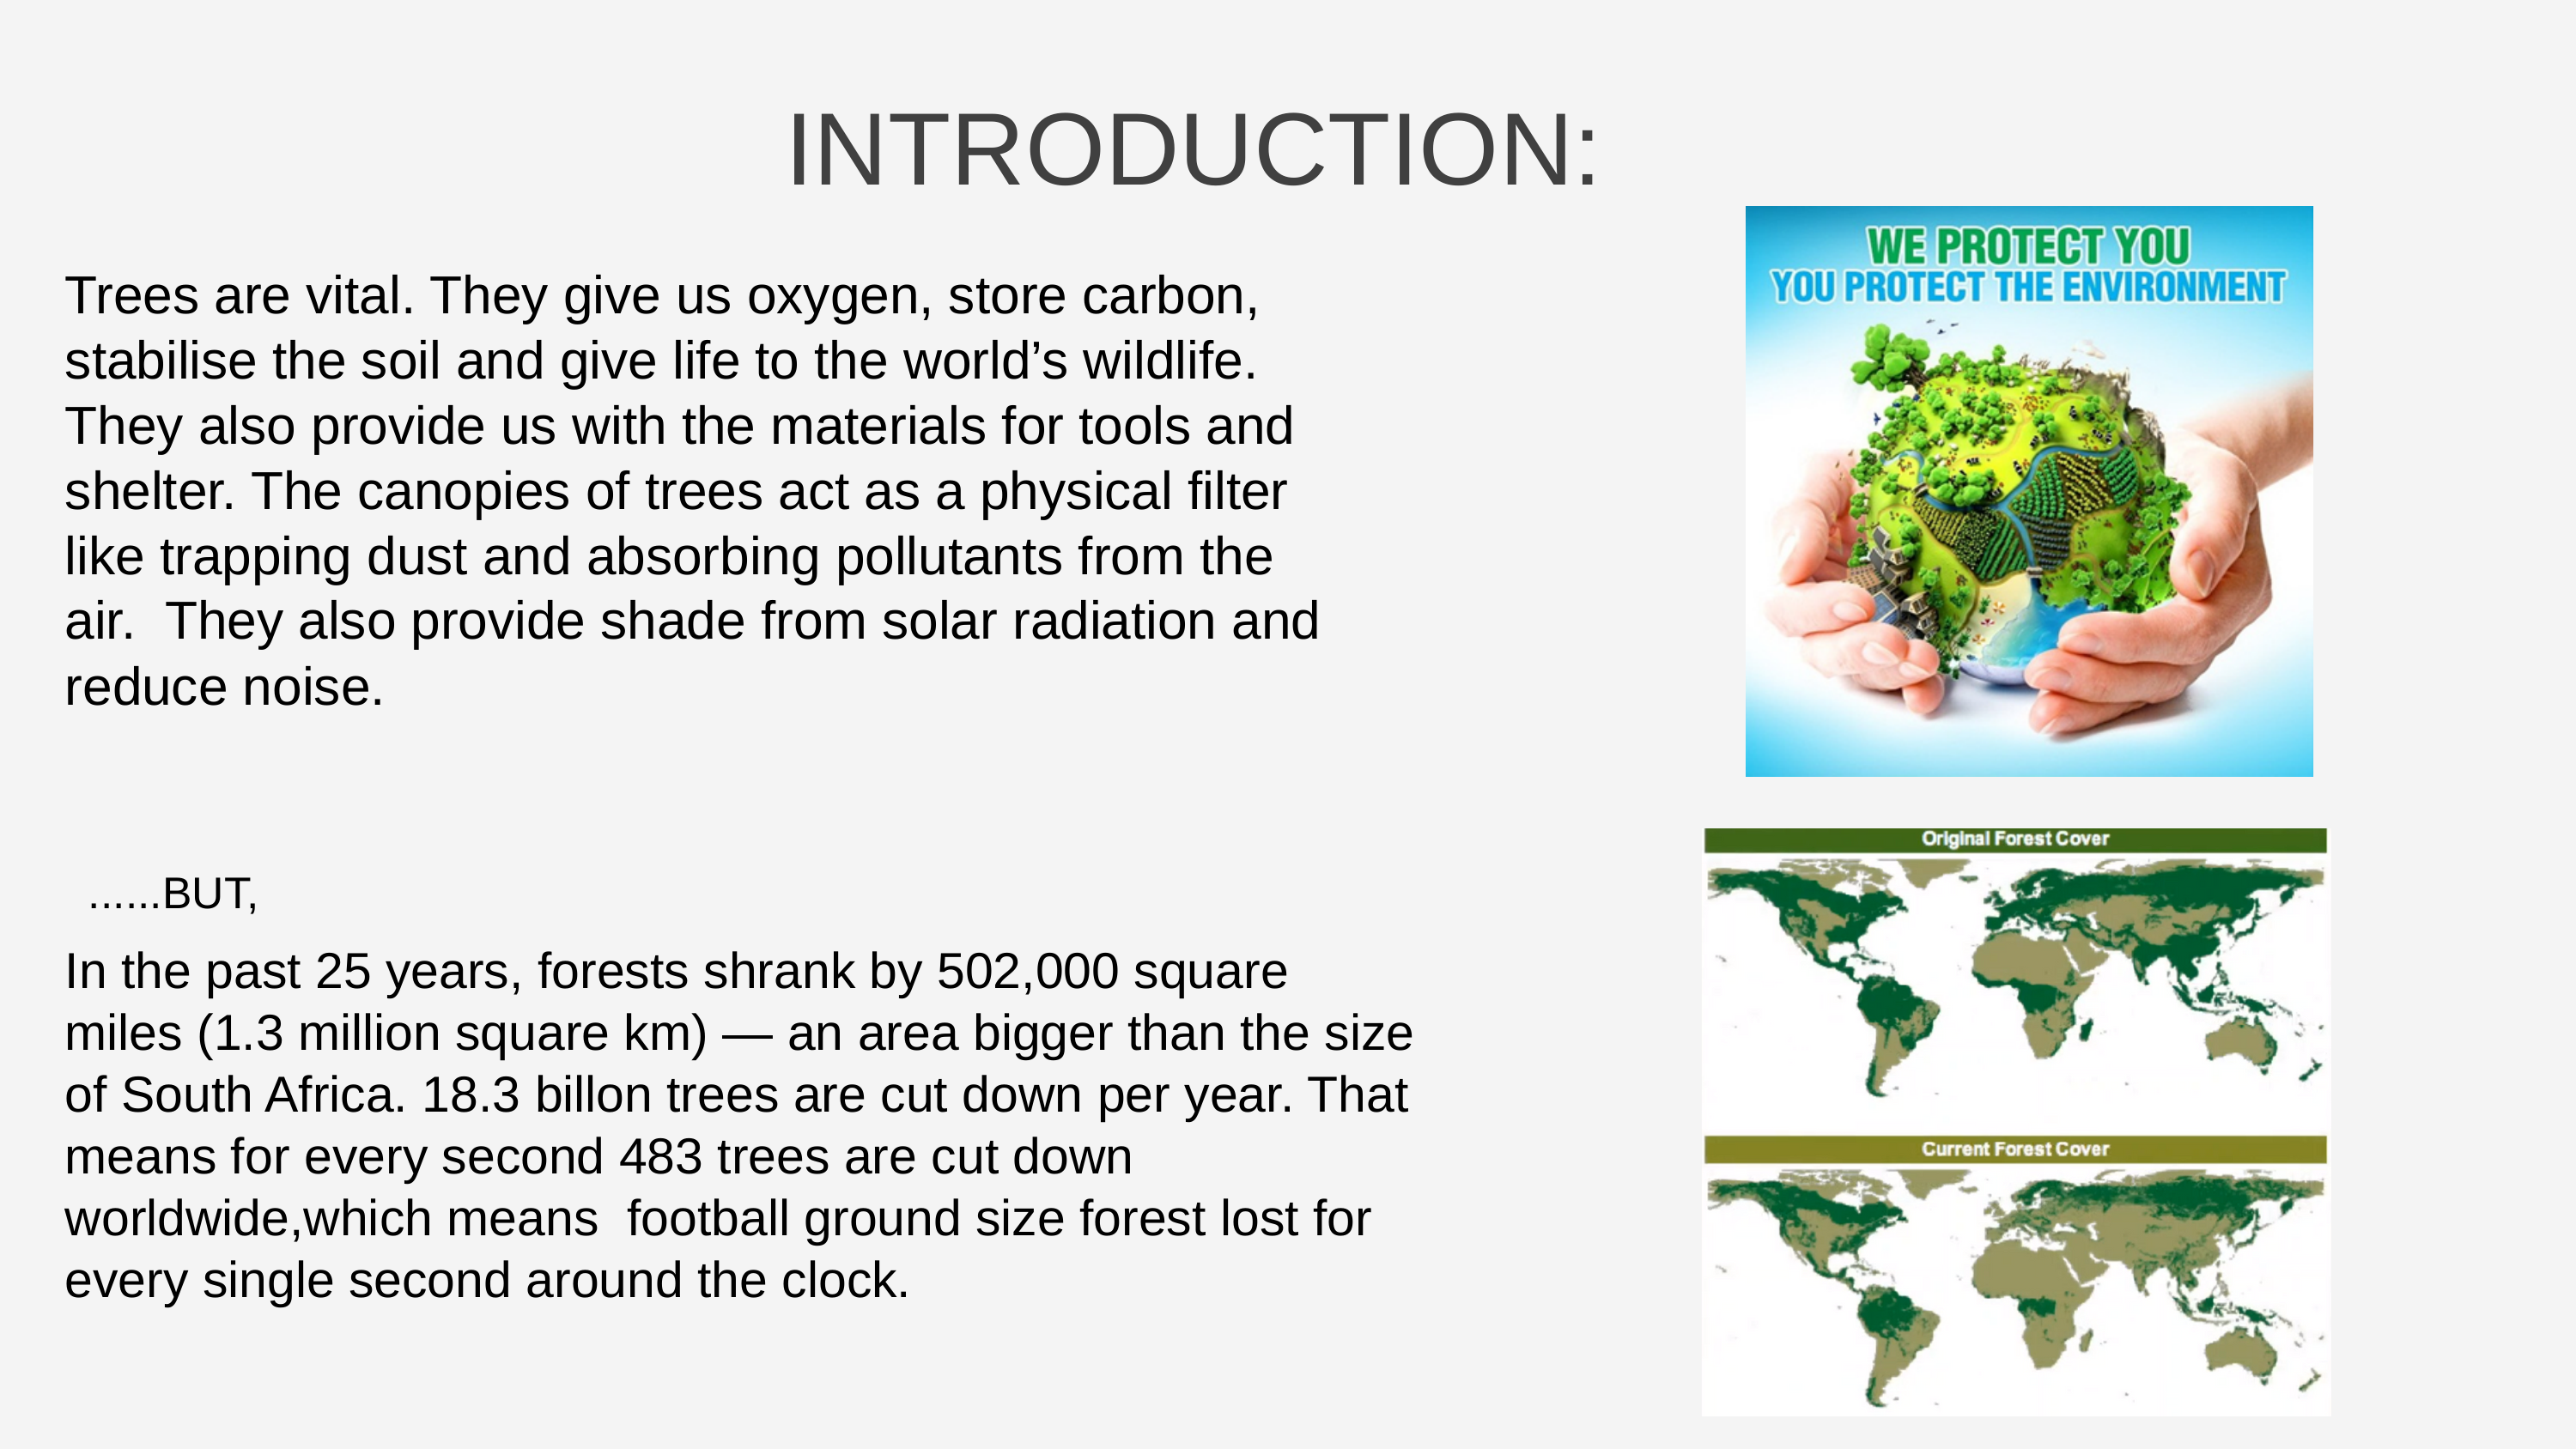

INTRODUCTION:

Trees are vital. They give us oxygen, store carbon, stabilise the soil and give life to the world’s wildlife. They also provide us with the materials for tools and shelter. The canopies of trees act as a physical filter like trapping dust and absorbing pollutants from the air.  They also provide shade from solar radiation and reduce noise.

......BUT,
In the past 25 years, forests shrank by 502,000 square miles (1.3 million square km) — an area bigger than the size of South Africa. 18.3 billon trees are cut down per year. That means for every second 483 trees are cut down worldwide,which means  football ground size forest lost for every single second around the clock.